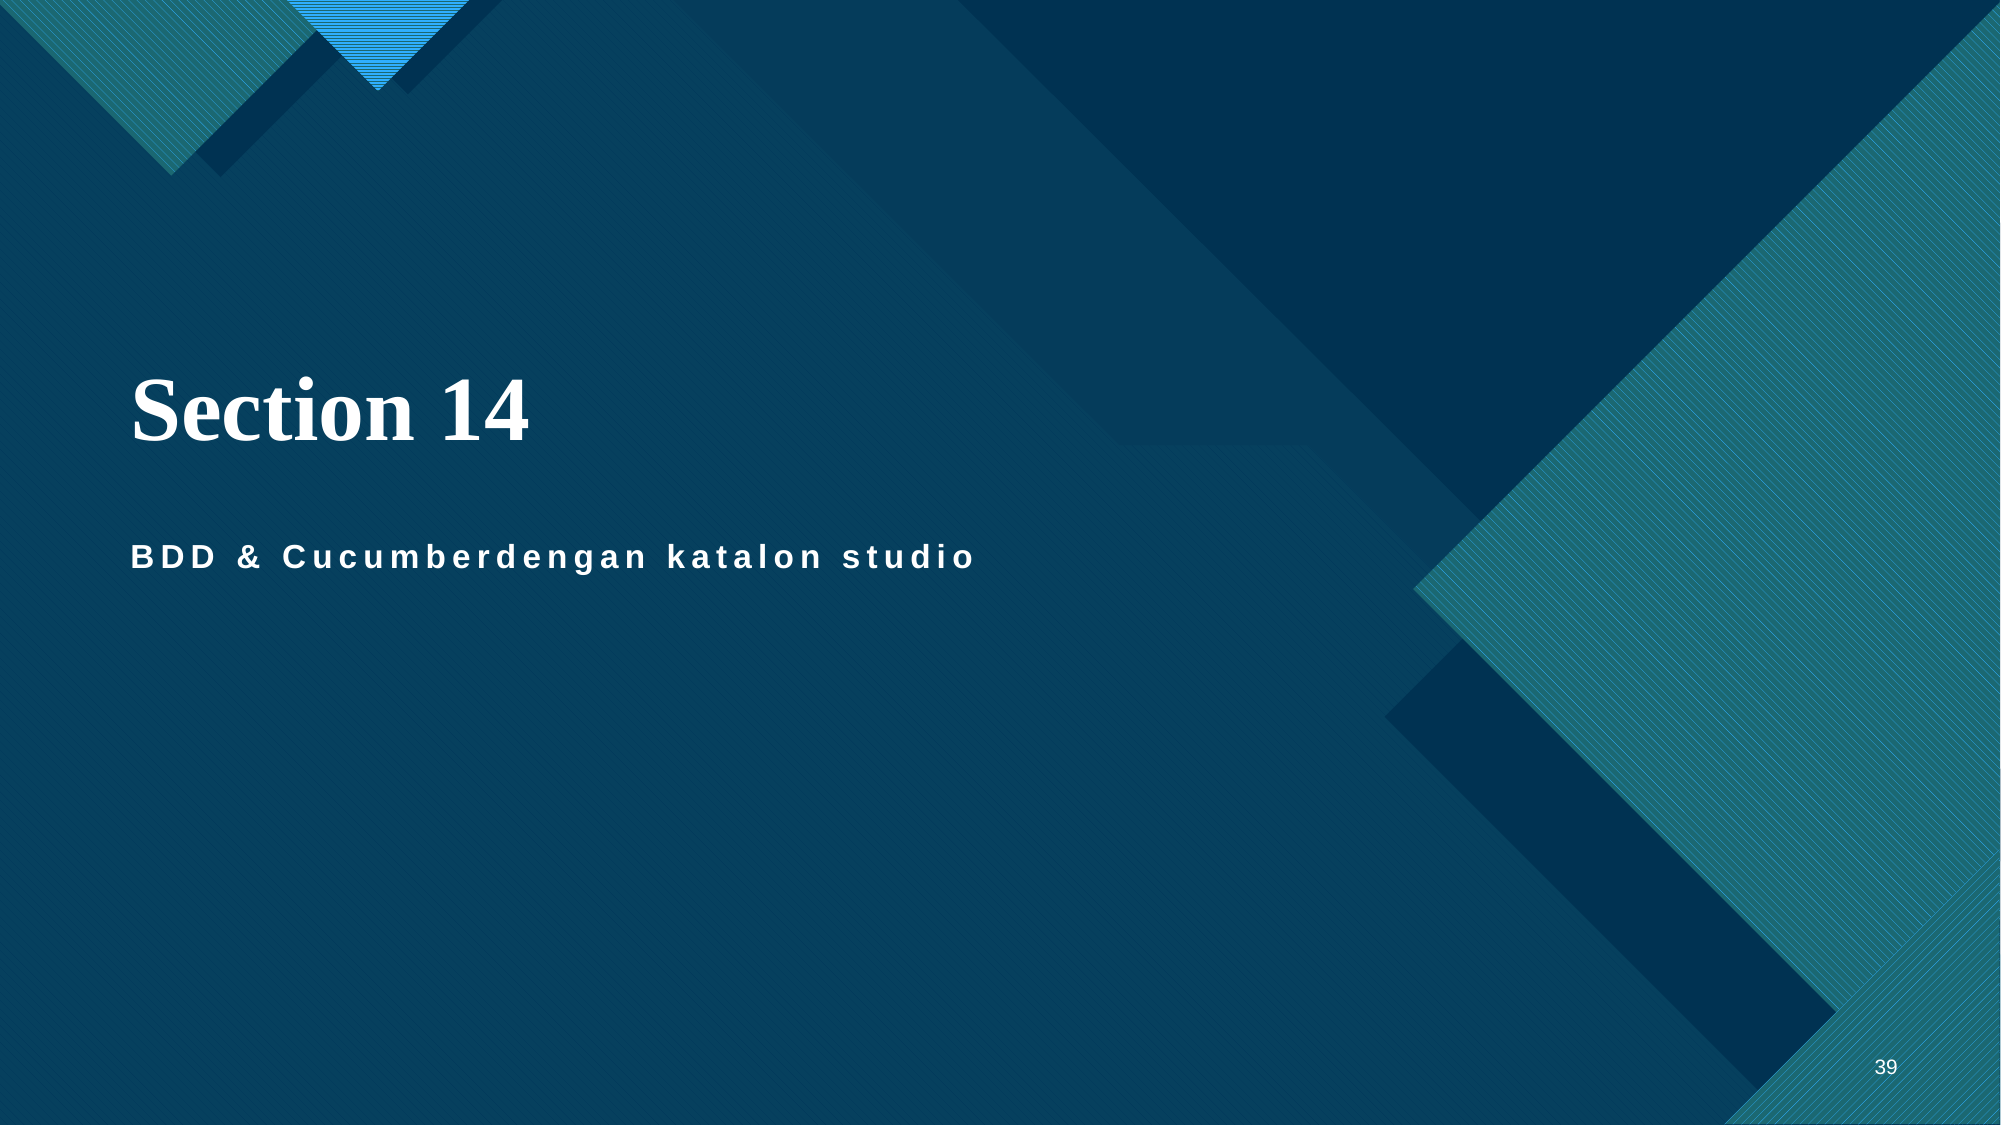

# Section 14
BDD & Cucumberdengan katalon studio
39